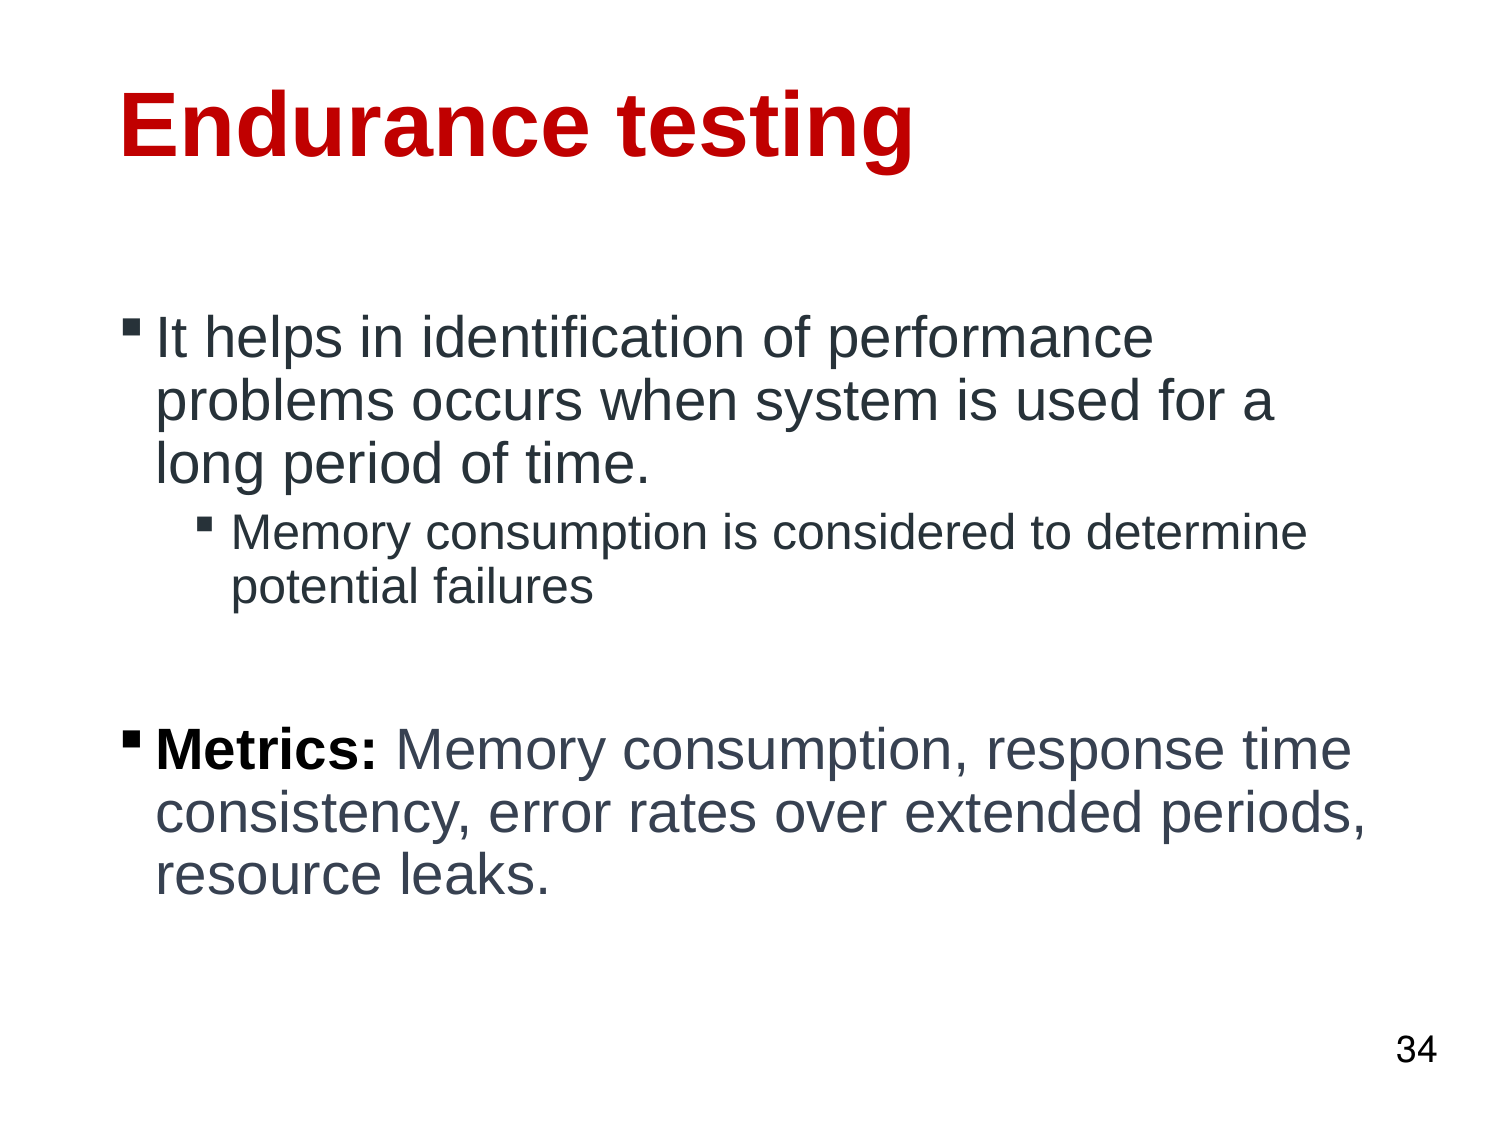

# Endurance testing
It helps in identification of performance problems occurs when system is used for a long period of time.
Memory consumption is considered to determine potential failures

Metrics: Memory consumption, response time consistency, error rates over extended periods, resource leaks.
34